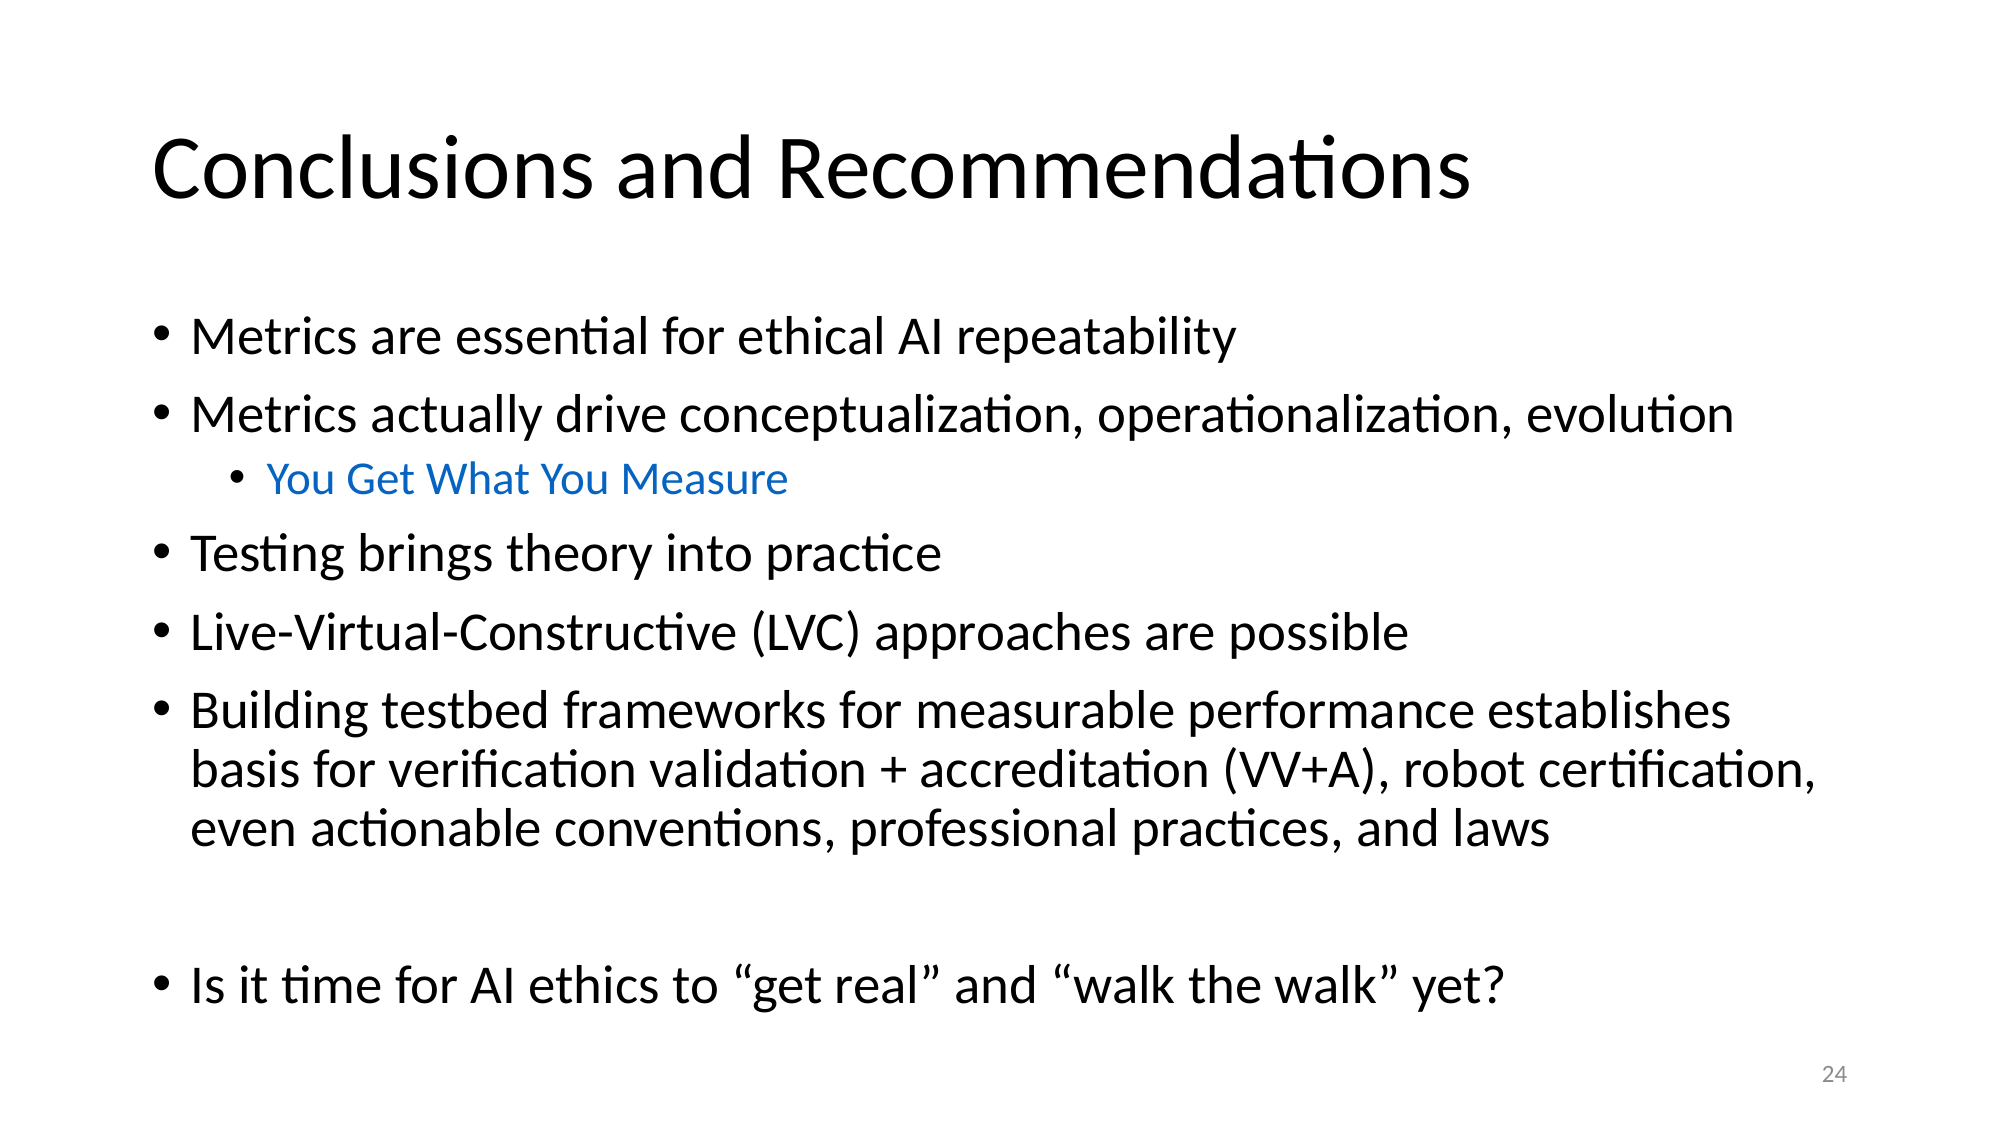

# Conclusions and Recommendations
Metrics are essential for ethical AI repeatability
Metrics actually drive conceptualization, operationalization, evolution
You Get What You Measure
Testing brings theory into practice
Live-Virtual-Constructive (LVC) approaches are possible
Building testbed frameworks for measurable performance establishes basis for verification validation + accreditation (VV+A), robot certification, even actionable conventions, professional practices, and laws

Is it time for AI ethics to “get real” and “walk the walk” yet?

24